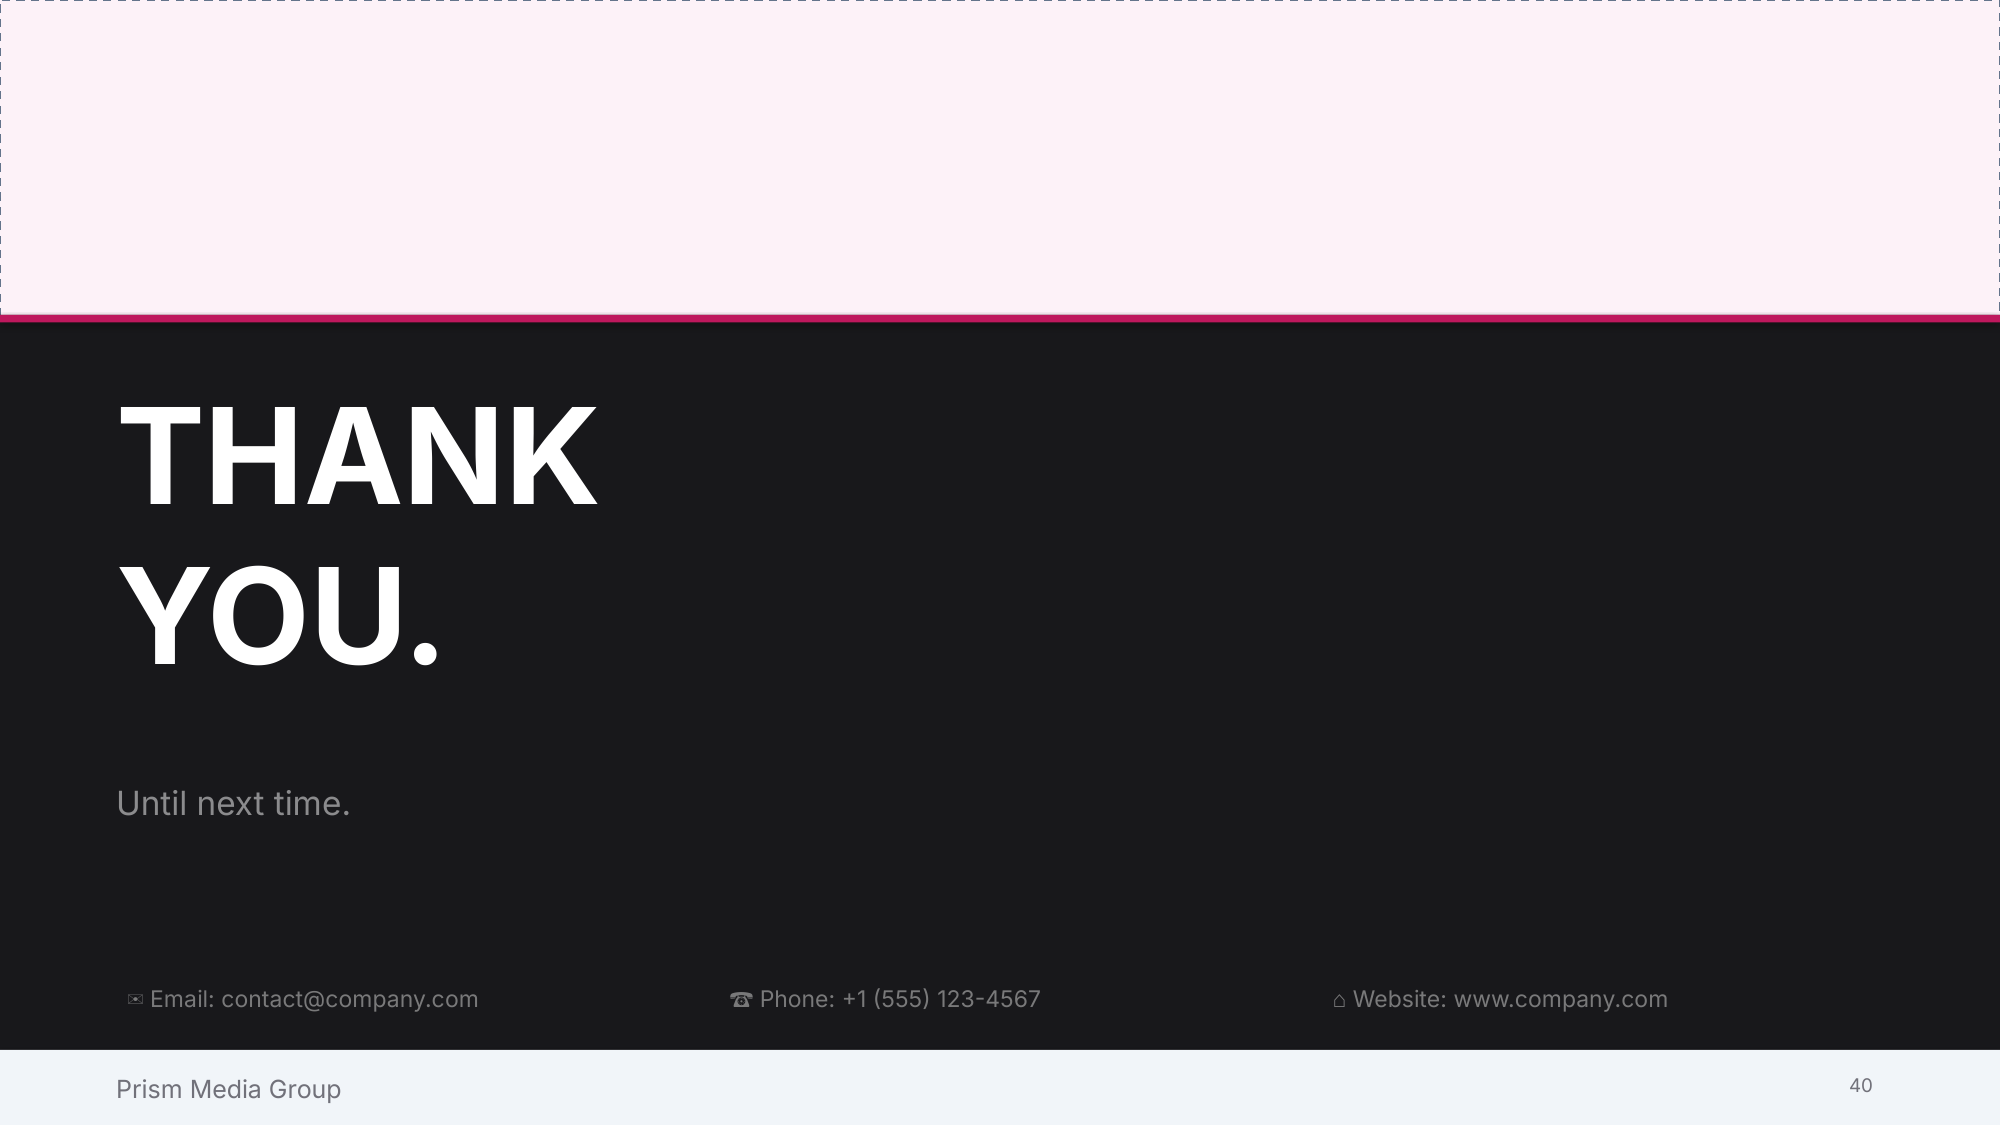

THANK
YOU.
Full-Bleed Thank You Background
Until next time.
✉ Email: contact@company.com
☎ Phone: +1 (555) 123-4567
⌂ Website: www.company.com
Prism Media Group

Prism Media Group
40